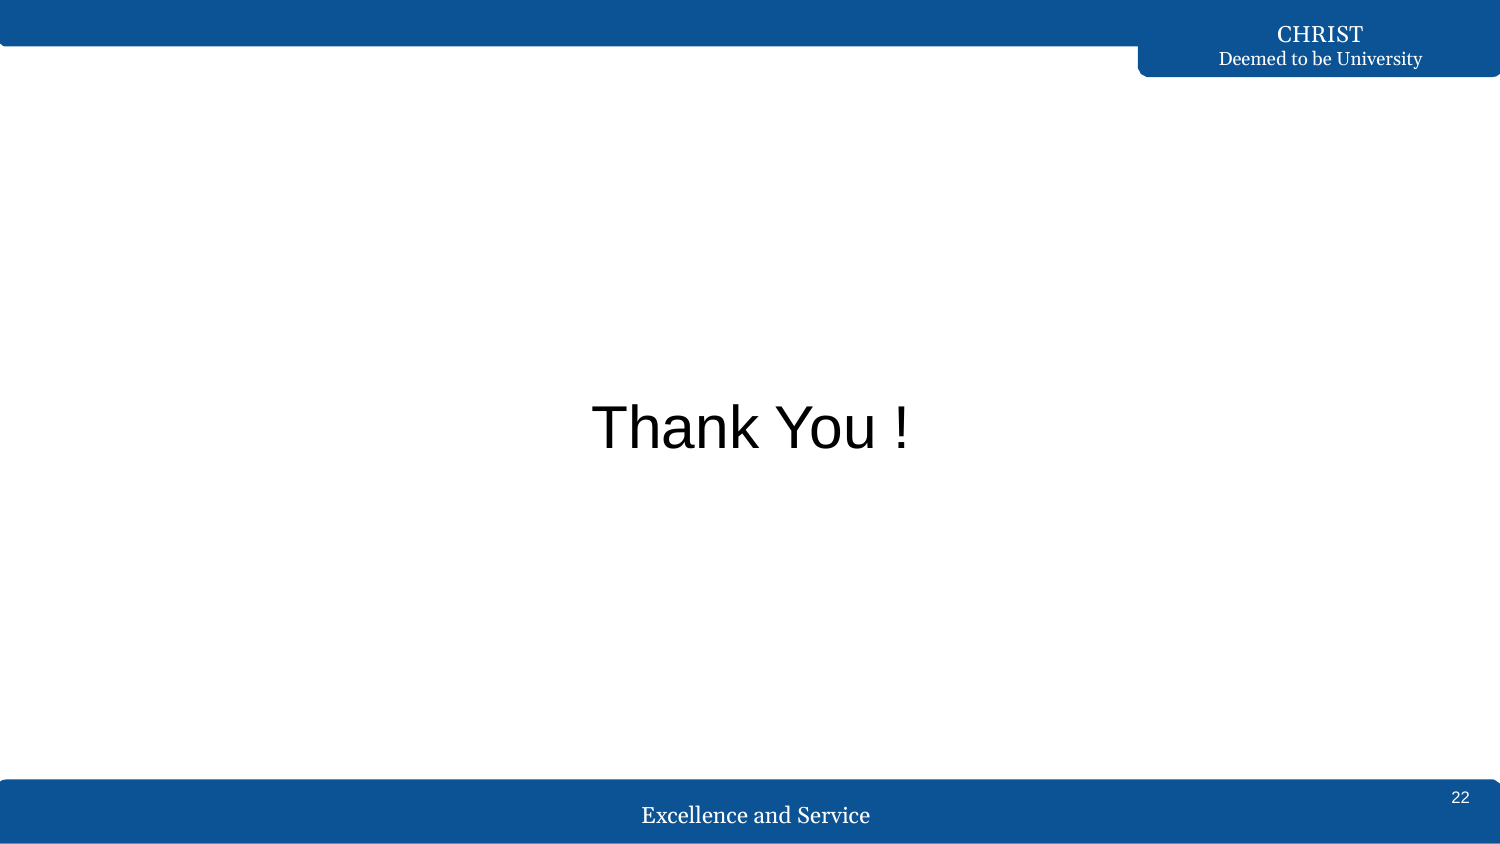

CHRIST
Deemed to be University
# Thank You !
22
Excellence and Service